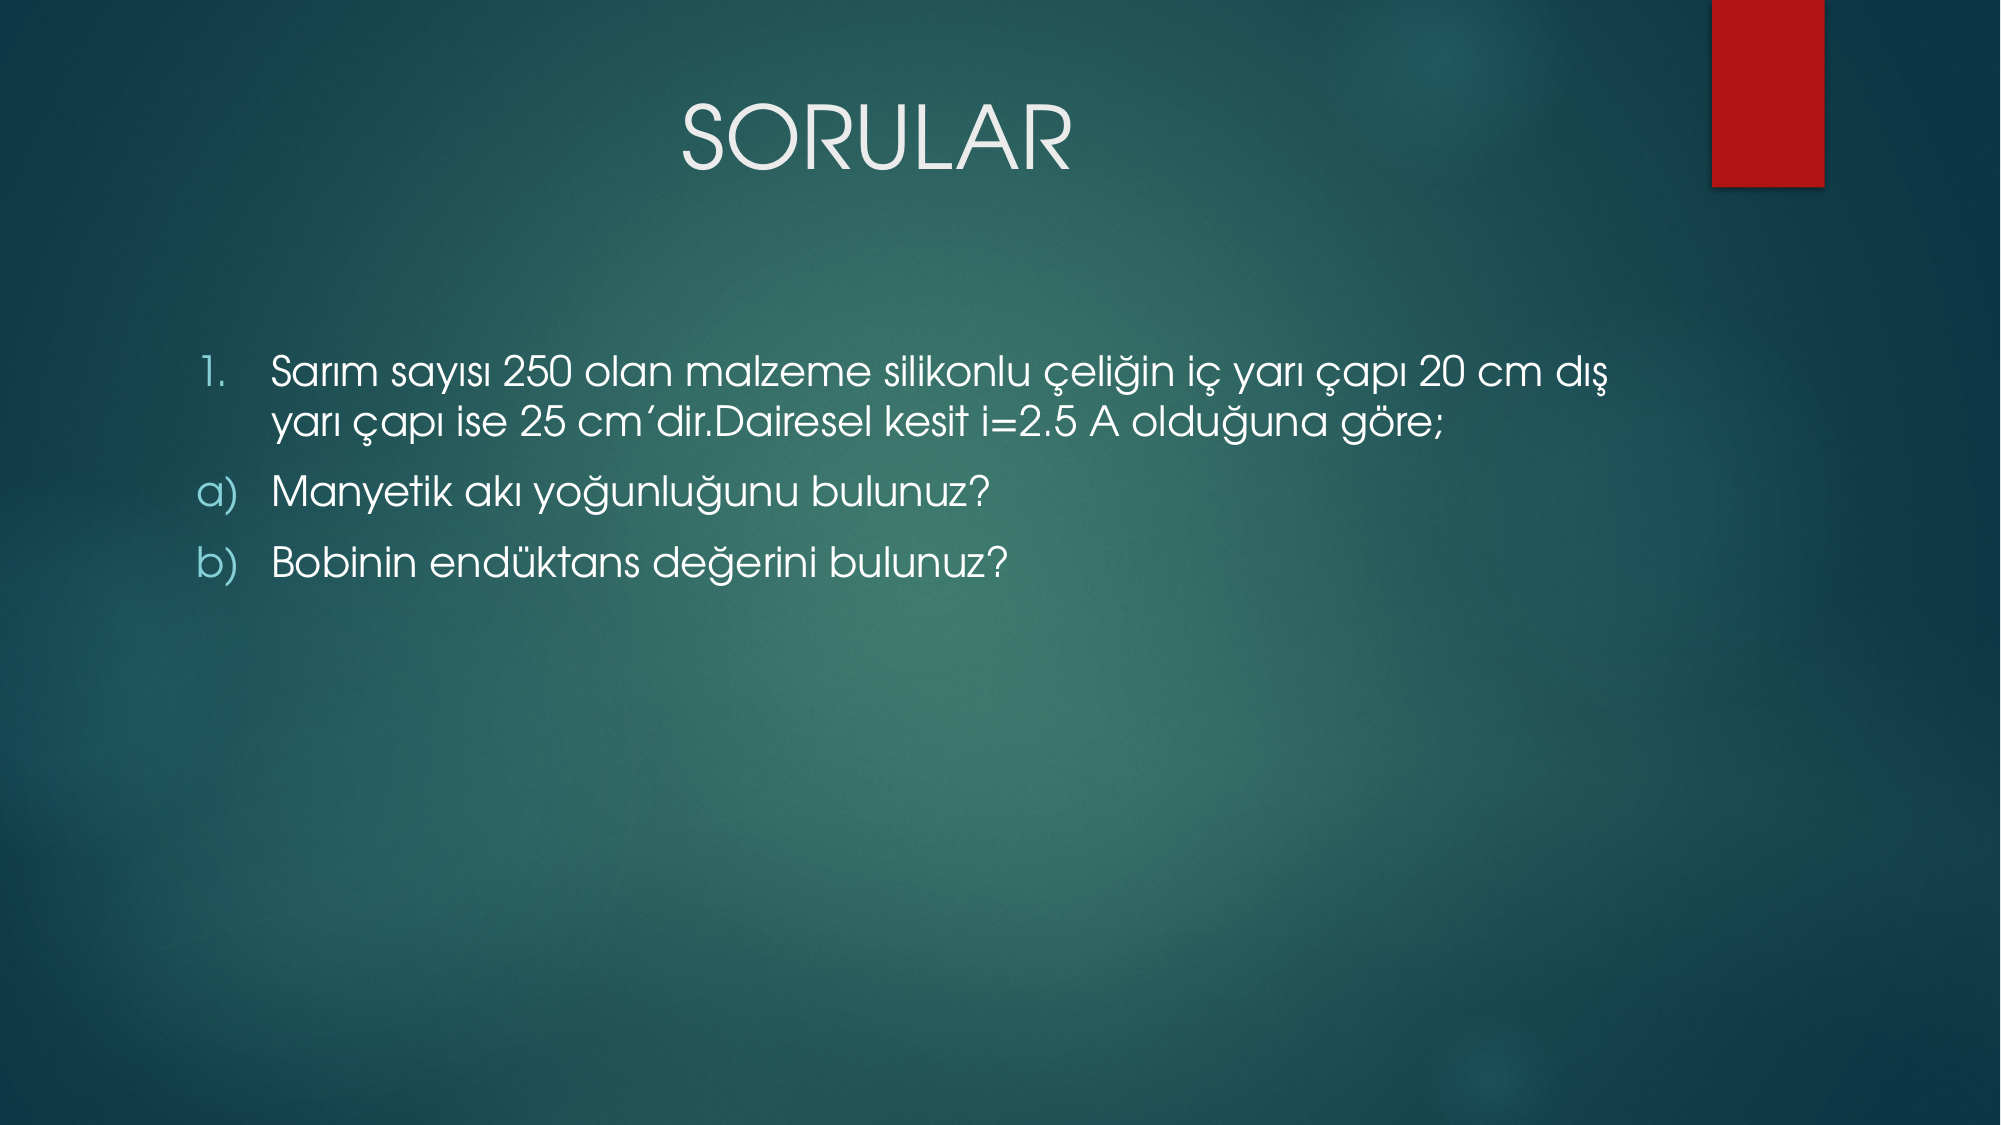

# SORULAR
Sarım sayısı 250 olan malzeme silikonlu çeliğin iç yarı çapı 20 cm dış yarı çapı ise 25 cm’dir.Dairesel kesit i=2.5 A olduğuna göre;
Manyetik akı yoğunluğunu bulunuz?
Bobinin endüktans değerini bulunuz?